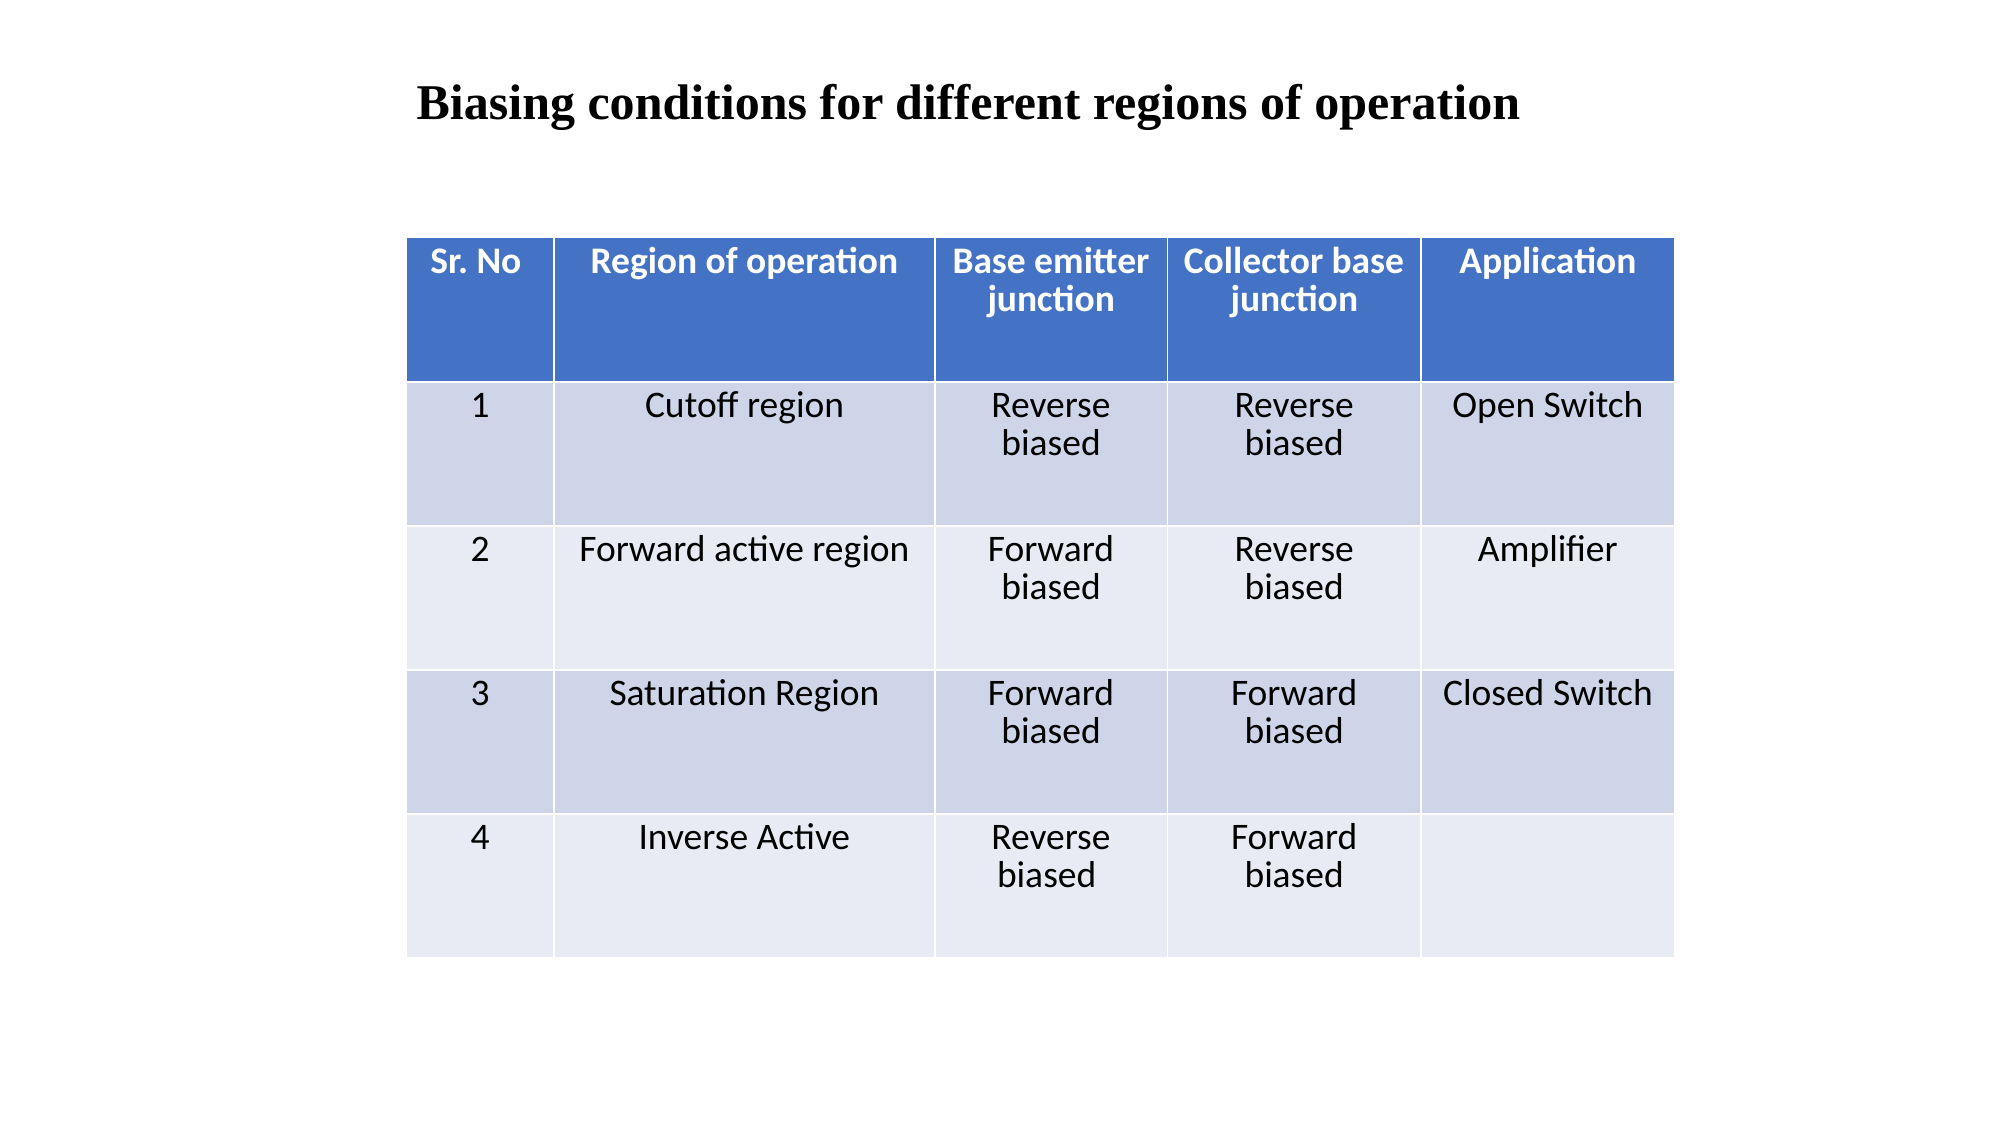

Biasing conditions for different regions of operation
| Sr. No | Region of operation | Base emitter junction | Collector base junction | Application |
| --- | --- | --- | --- | --- |
| 1 | Cutoff region | Reverse biased | Reverse biased | Open Switch |
| 2 | Forward active region | Forward biased | Reverse biased | Amplifier |
| 3 | Saturation Region | Forward biased | Forward biased | Closed Switch |
| 4 | Inverse Active | Reverse biased | Forward biased |  |